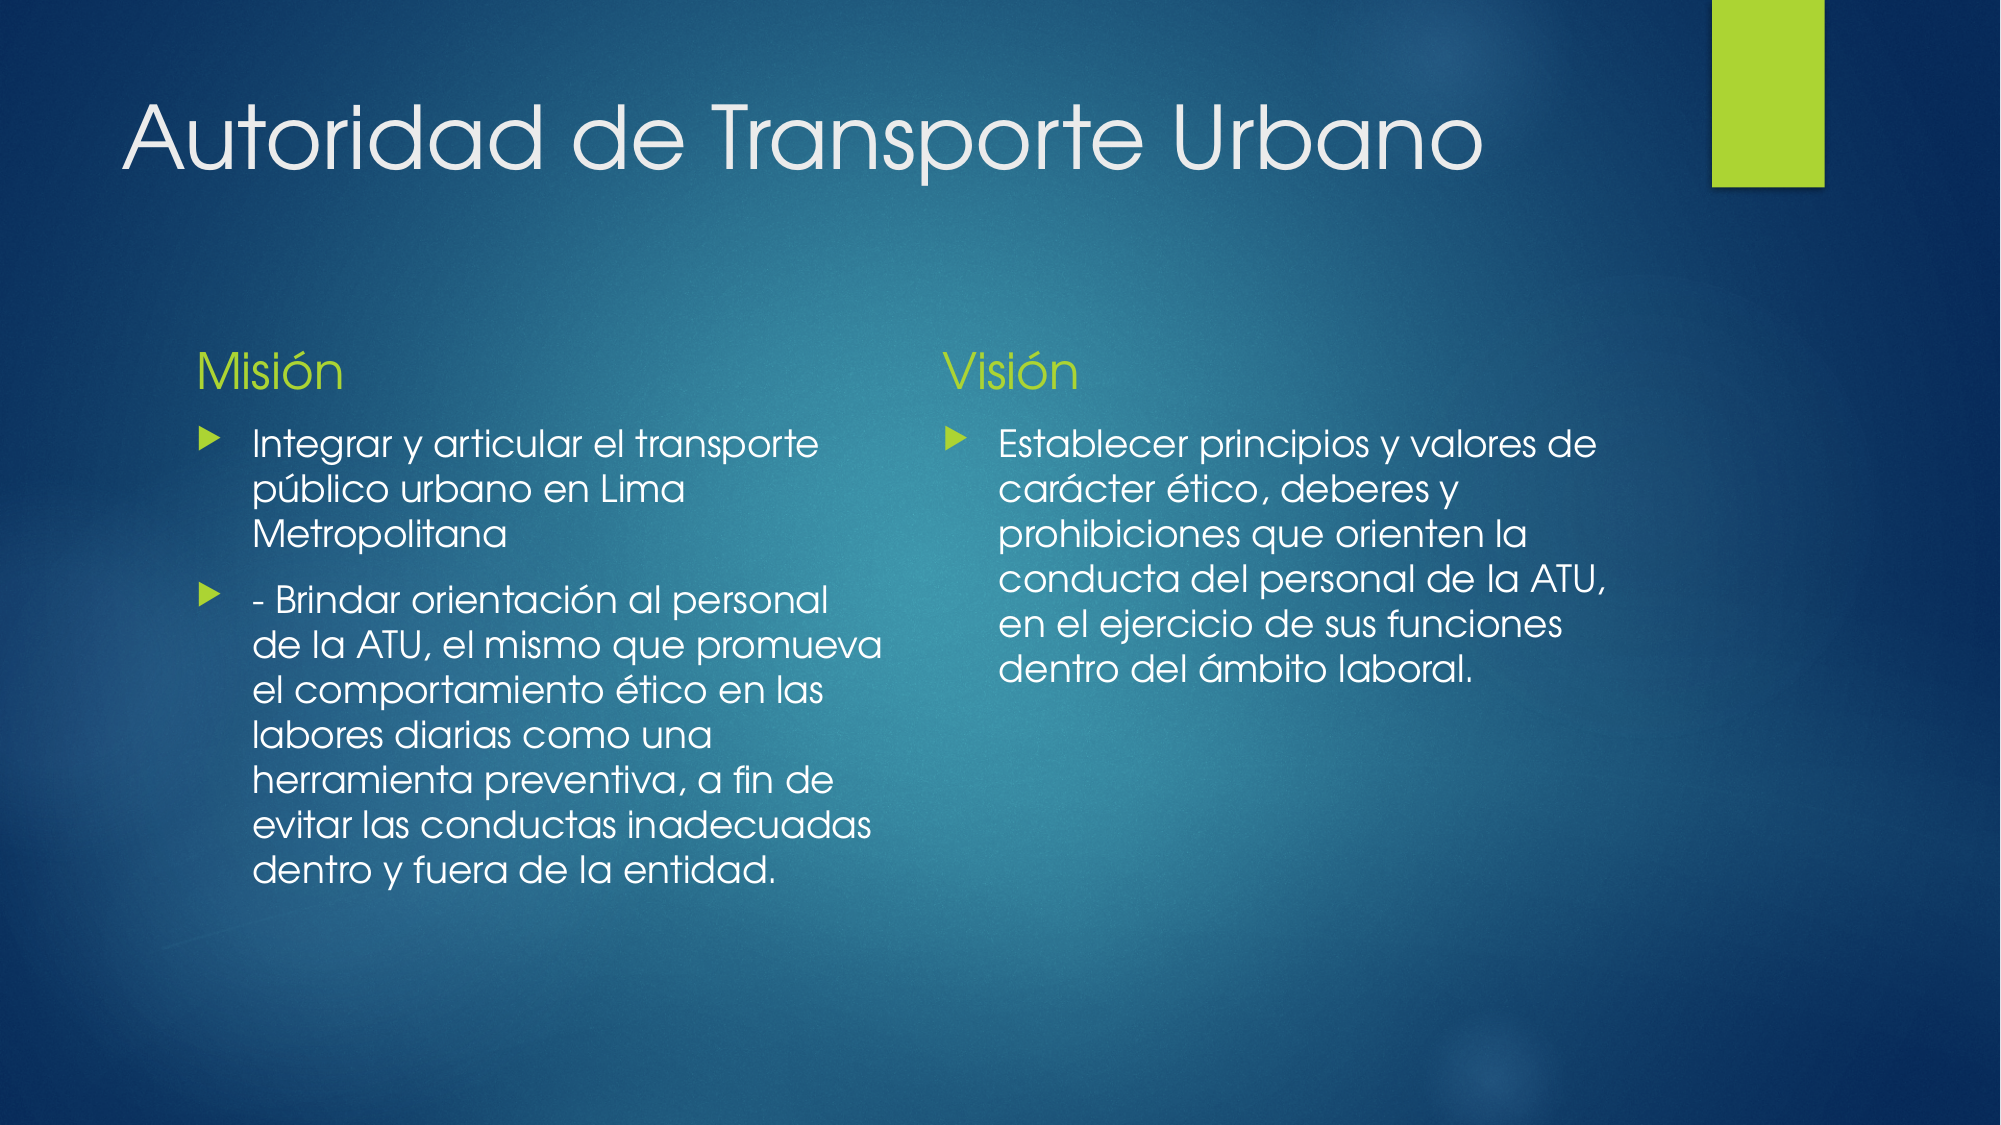

# Autoridad de Transporte Urbano
Misión
Visión
Integrar y articular el transporte público urbano en Lima Metropolitana
- Brindar orientación al personal de la ATU, el mismo que promueva el comportamiento ético en las labores diarias como una herramienta preventiva, a fin de evitar las conductas inadecuadas dentro y fuera de la entidad.
Establecer principios y valores de carácter ético, deberes y prohibiciones que orienten la conducta del personal de la ATU, en el ejercicio de sus funciones dentro del ámbito laboral.